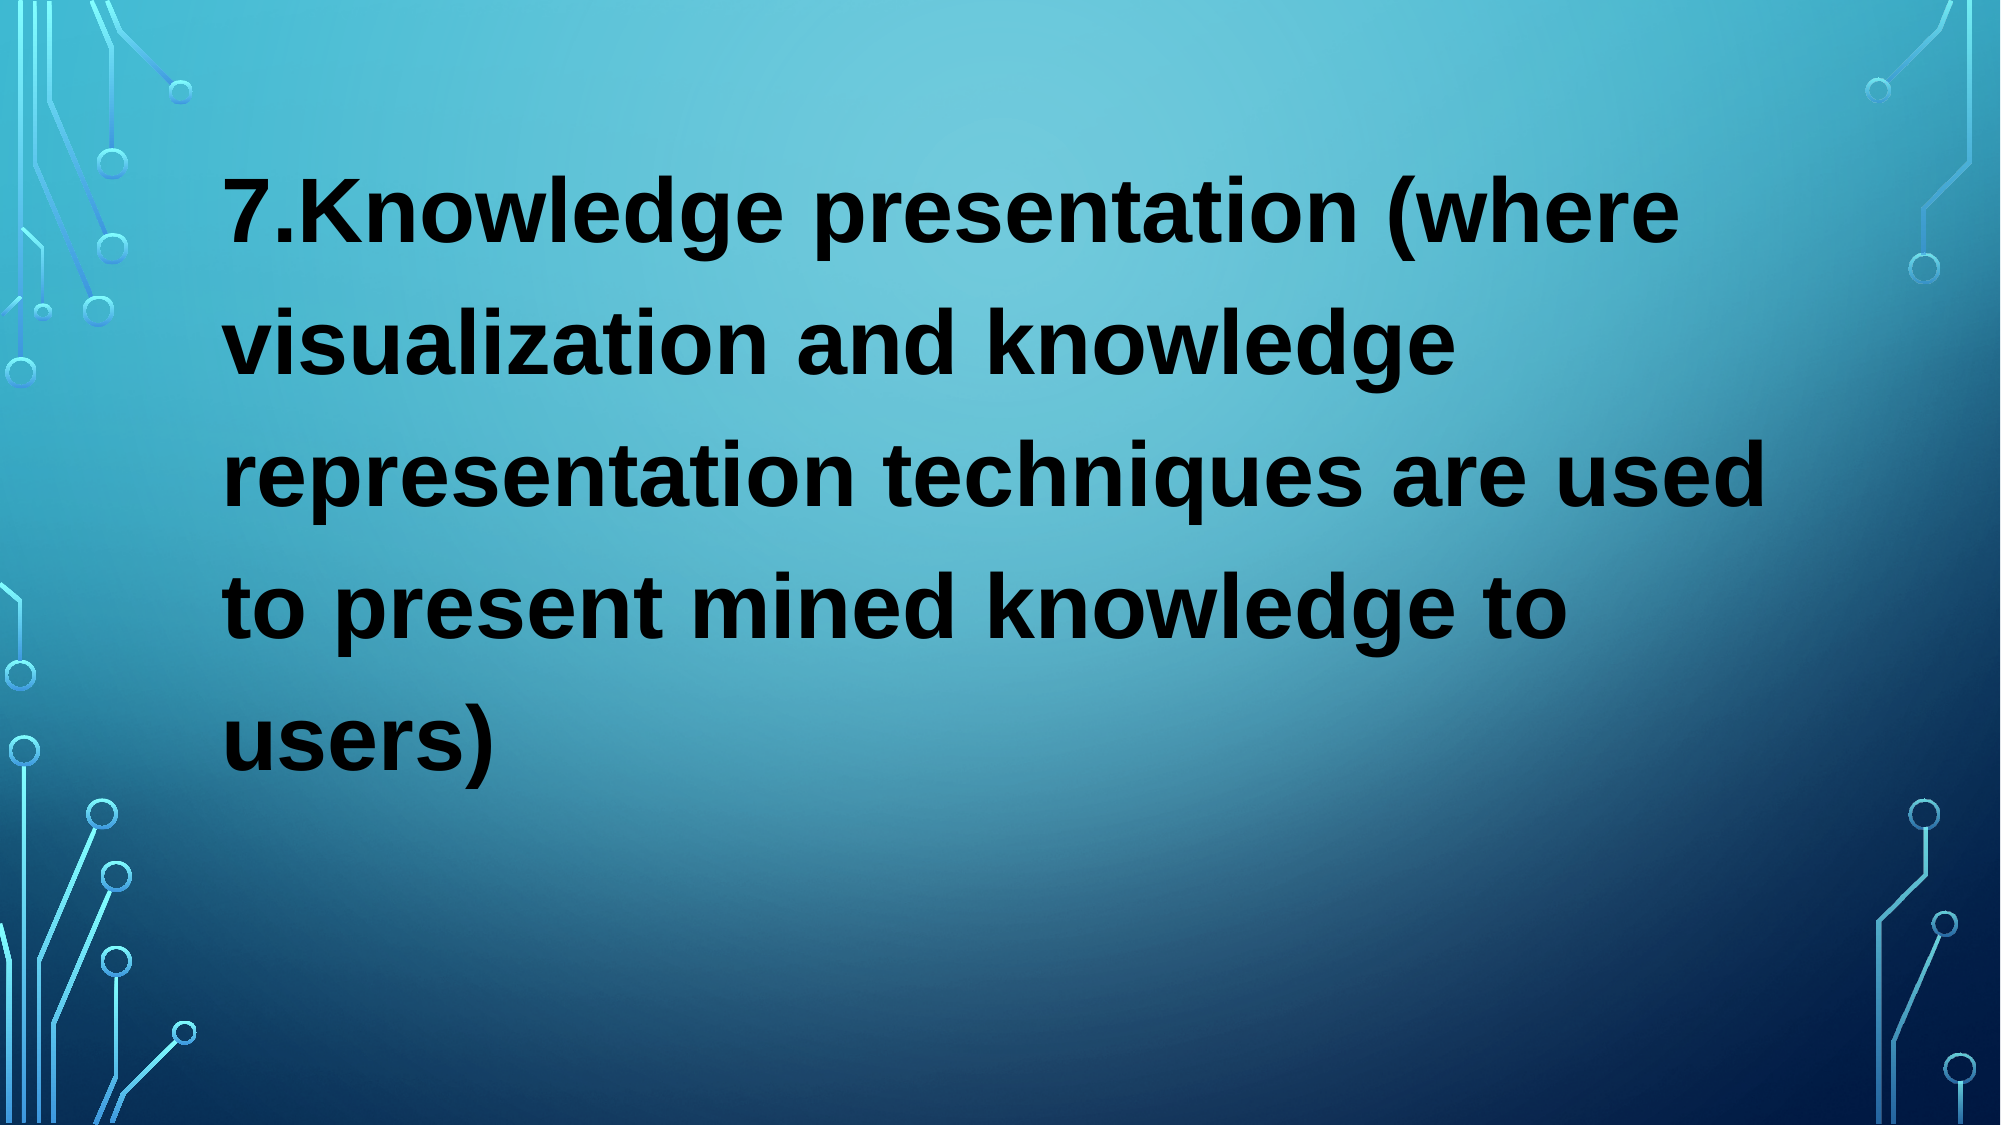

7.Knowledge presentation (where visualization and knowledge representation techniques are used to present mined knowledge to users)